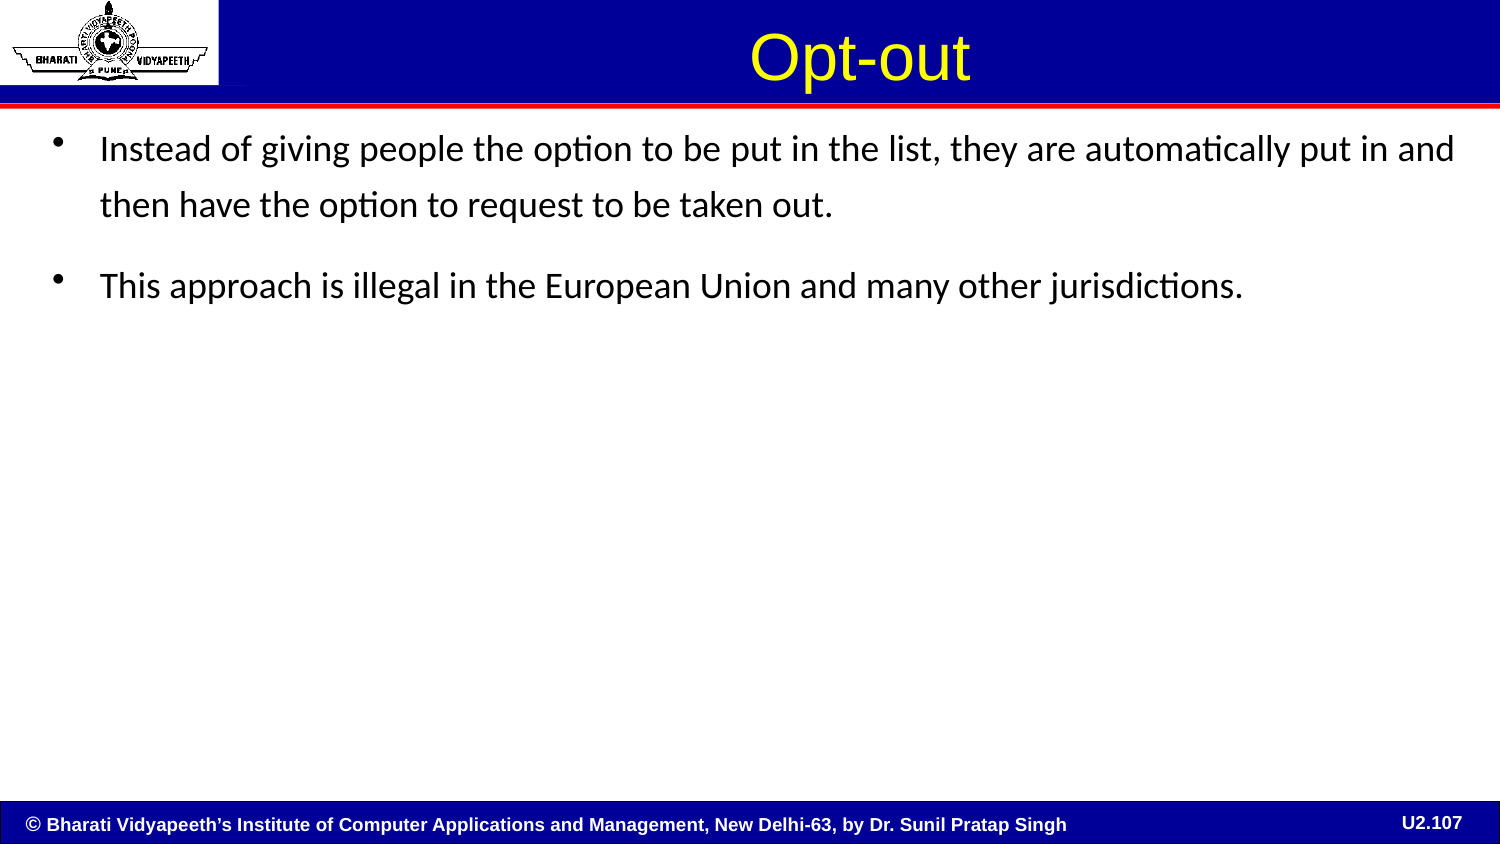

# Opt-out
Instead of giving people the option to be put in the list, they are automatically put in and then have the option to request to be taken out.
This approach is illegal in the European Union and many other jurisdictions.